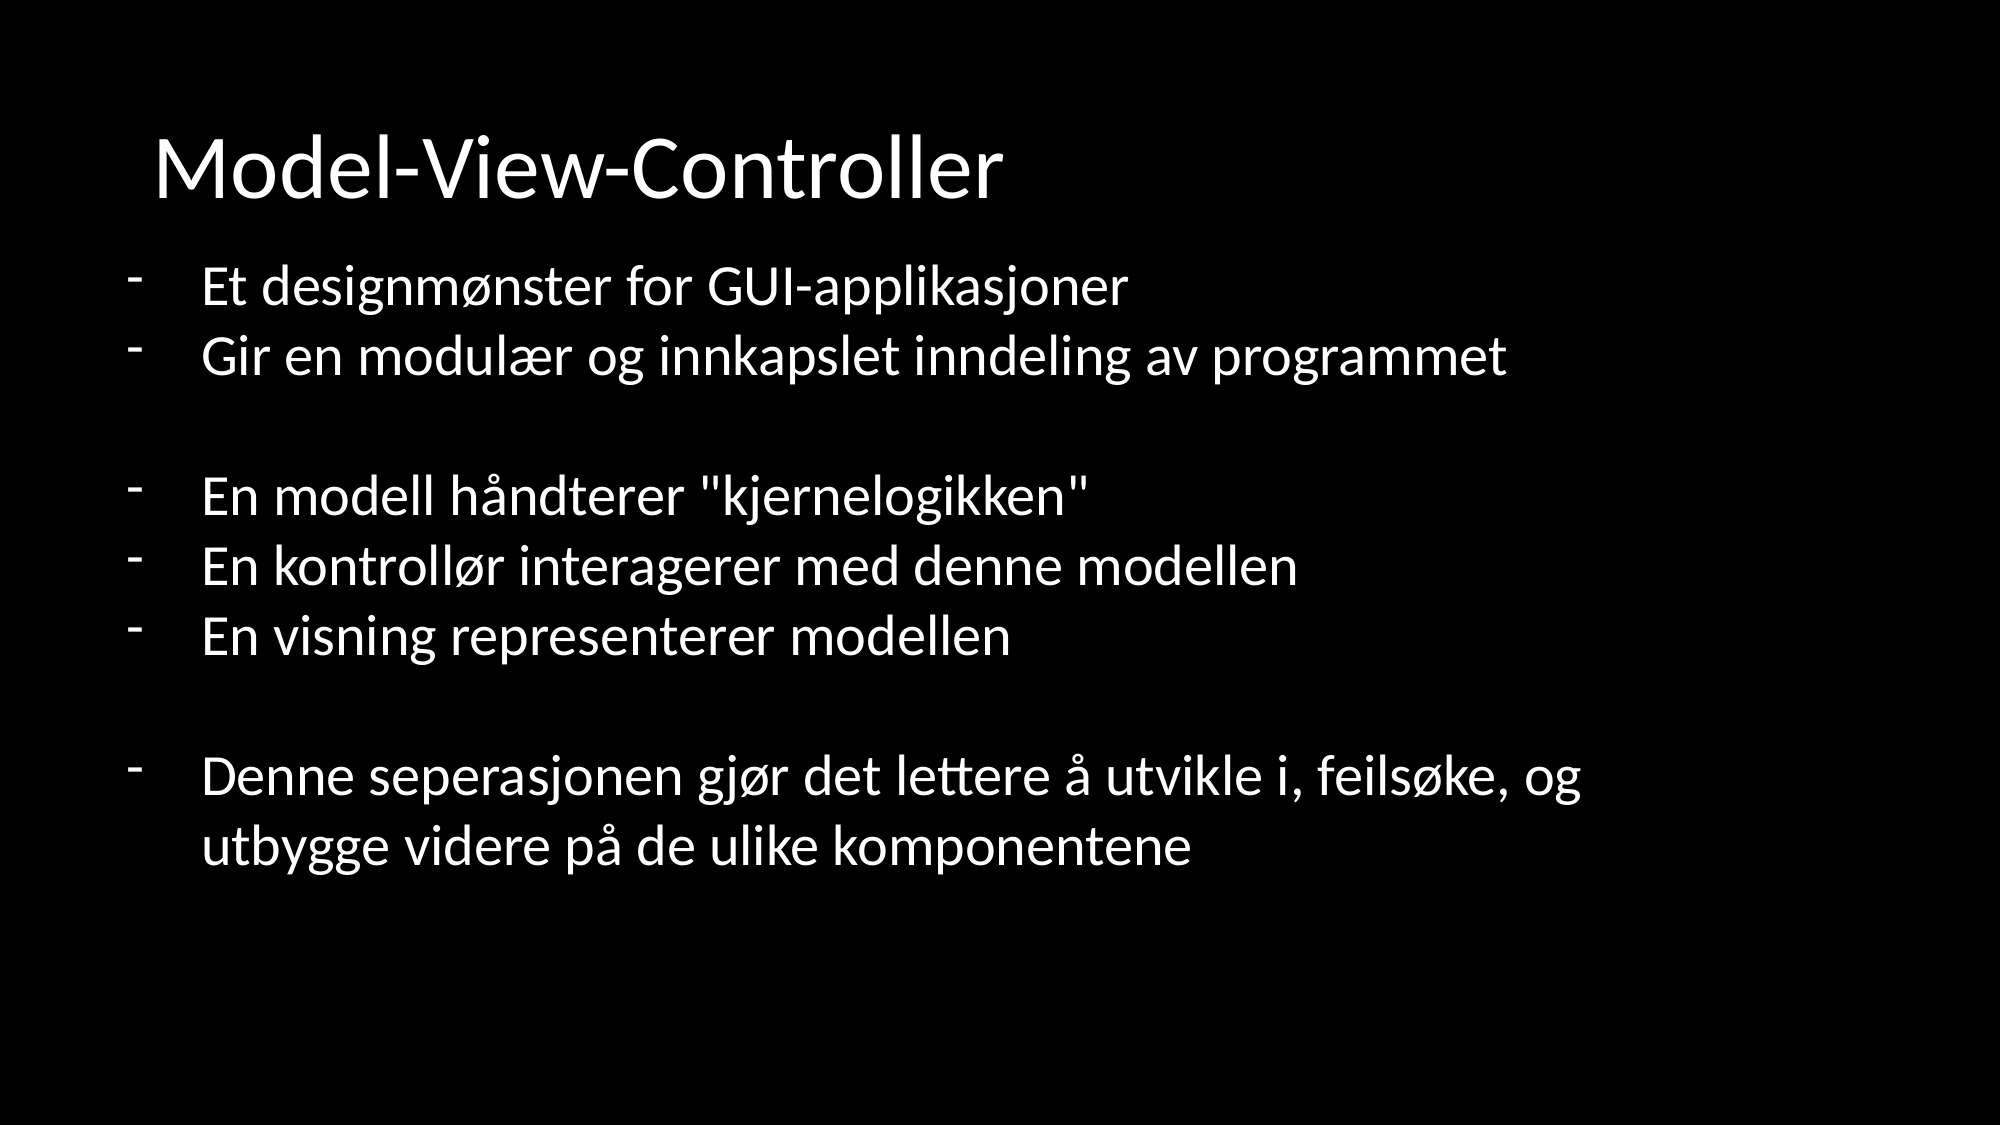

# Model-View-Controller
Et designmønster for GUI-applikasjoner
Gir en modulær og innkapslet inndeling av programmet

En modell håndterer "kjernelogikken"
En kontrollør interagerer med denne modellen
En visning representerer modellen

Denne seperasjonen gjør det lettere å utvikle i, feilsøke, og utbygge videre på de ulike komponentene